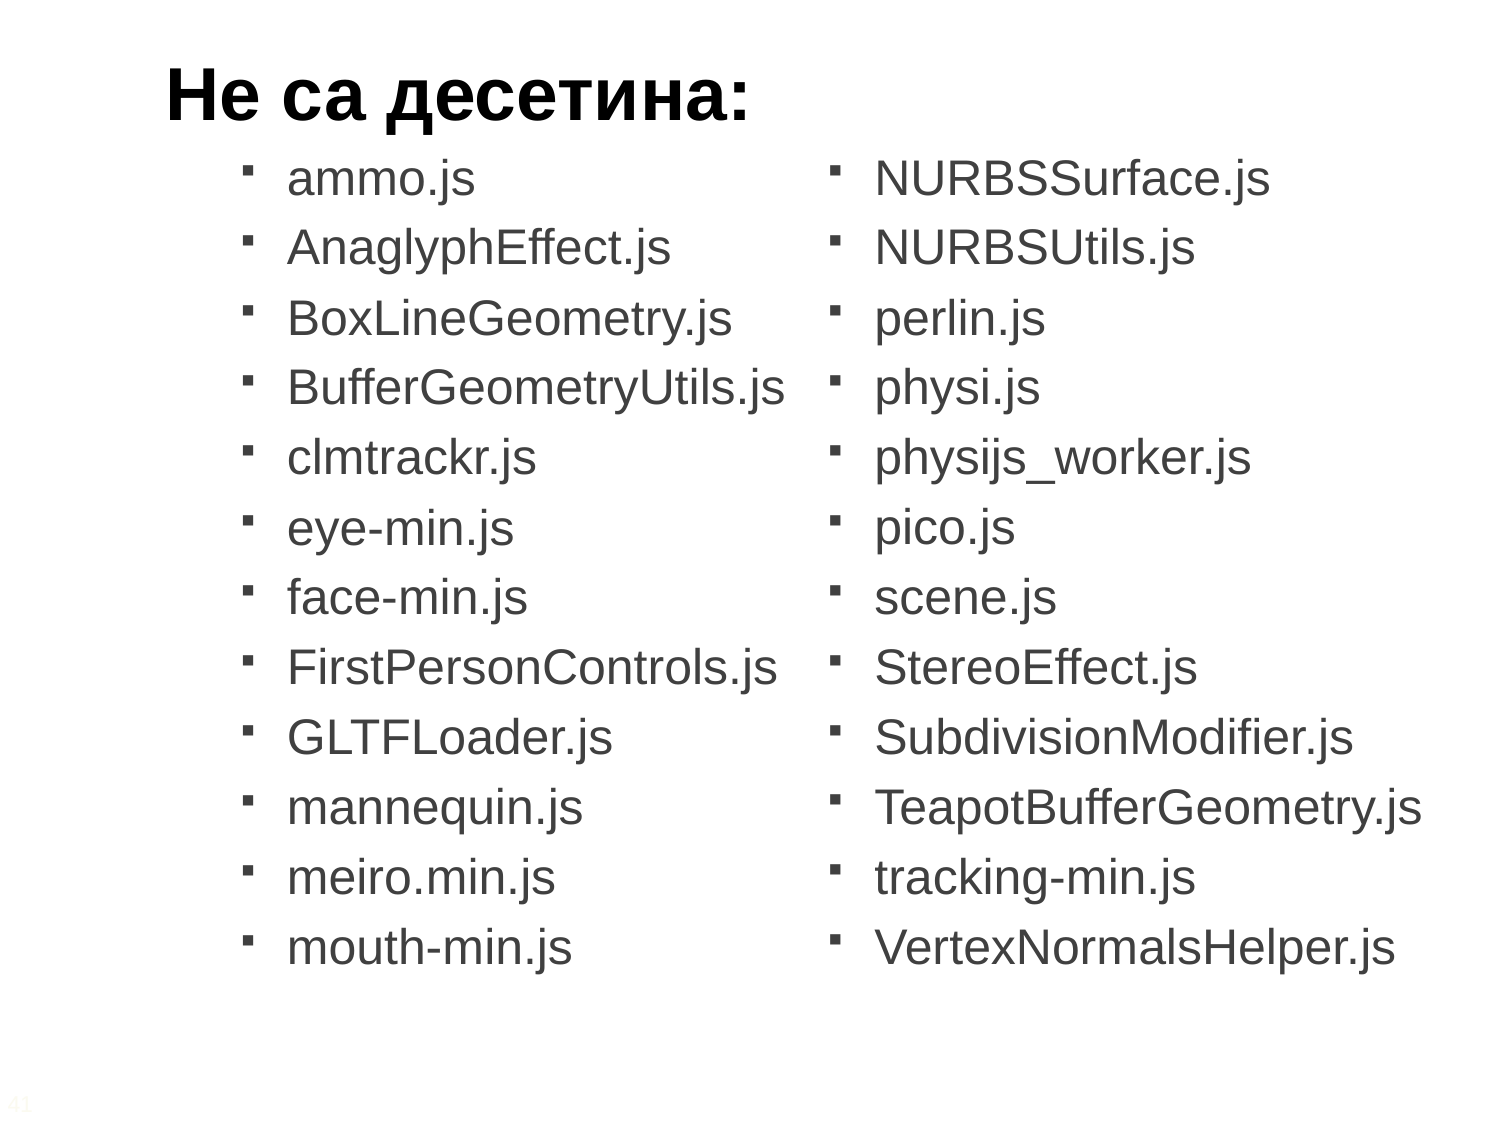

Не са десетина:
ammo.js
AnaglyphEffect.js
BoxLineGeometry.js
BufferGeometryUtils.js
clmtrackr.js
eye-min.js
face-min.js
FirstPersonControls.js
GLTFLoader.js
mannequin.js
meiro.min.js
mouth-min.js

NURBSSurface.js
NURBSUtils.js
perlin.js
physi.js
physijs_worker.js
pico.js
scene.js
StereoEffect.js
SubdivisionModifier.js
TeapotBufferGeometry.js
tracking-min.js
VertexNormalsHelper.js